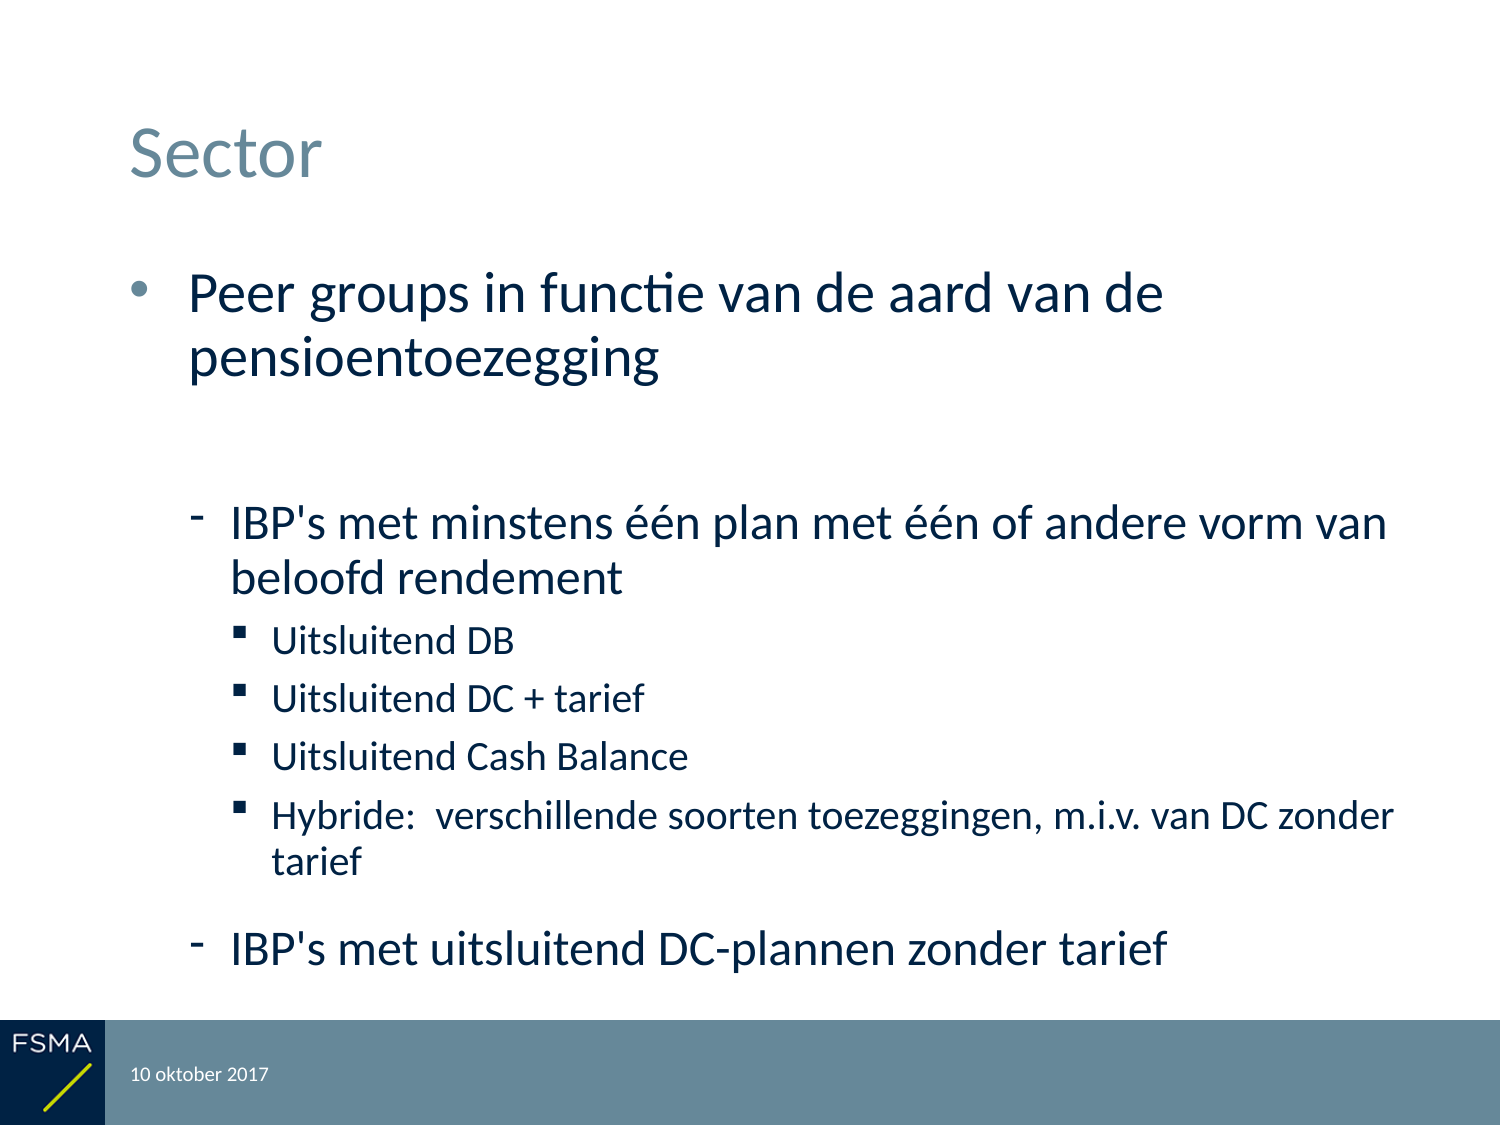

# Sector
Peer groups in functie van de aard van de pensioentoezegging

IBP's met minstens één plan met één of andere vorm van beloofd rendement
Uitsluitend DB
Uitsluitend DC + tarief
Uitsluitend Cash Balance
Hybride:  verschillende soorten toezeggingen, m.i.v. van DC zonder tarief
IBP's met uitsluitend DC-plannen zonder tarief
10 oktober 2017
Rapportering over het boekjaar 2016
31